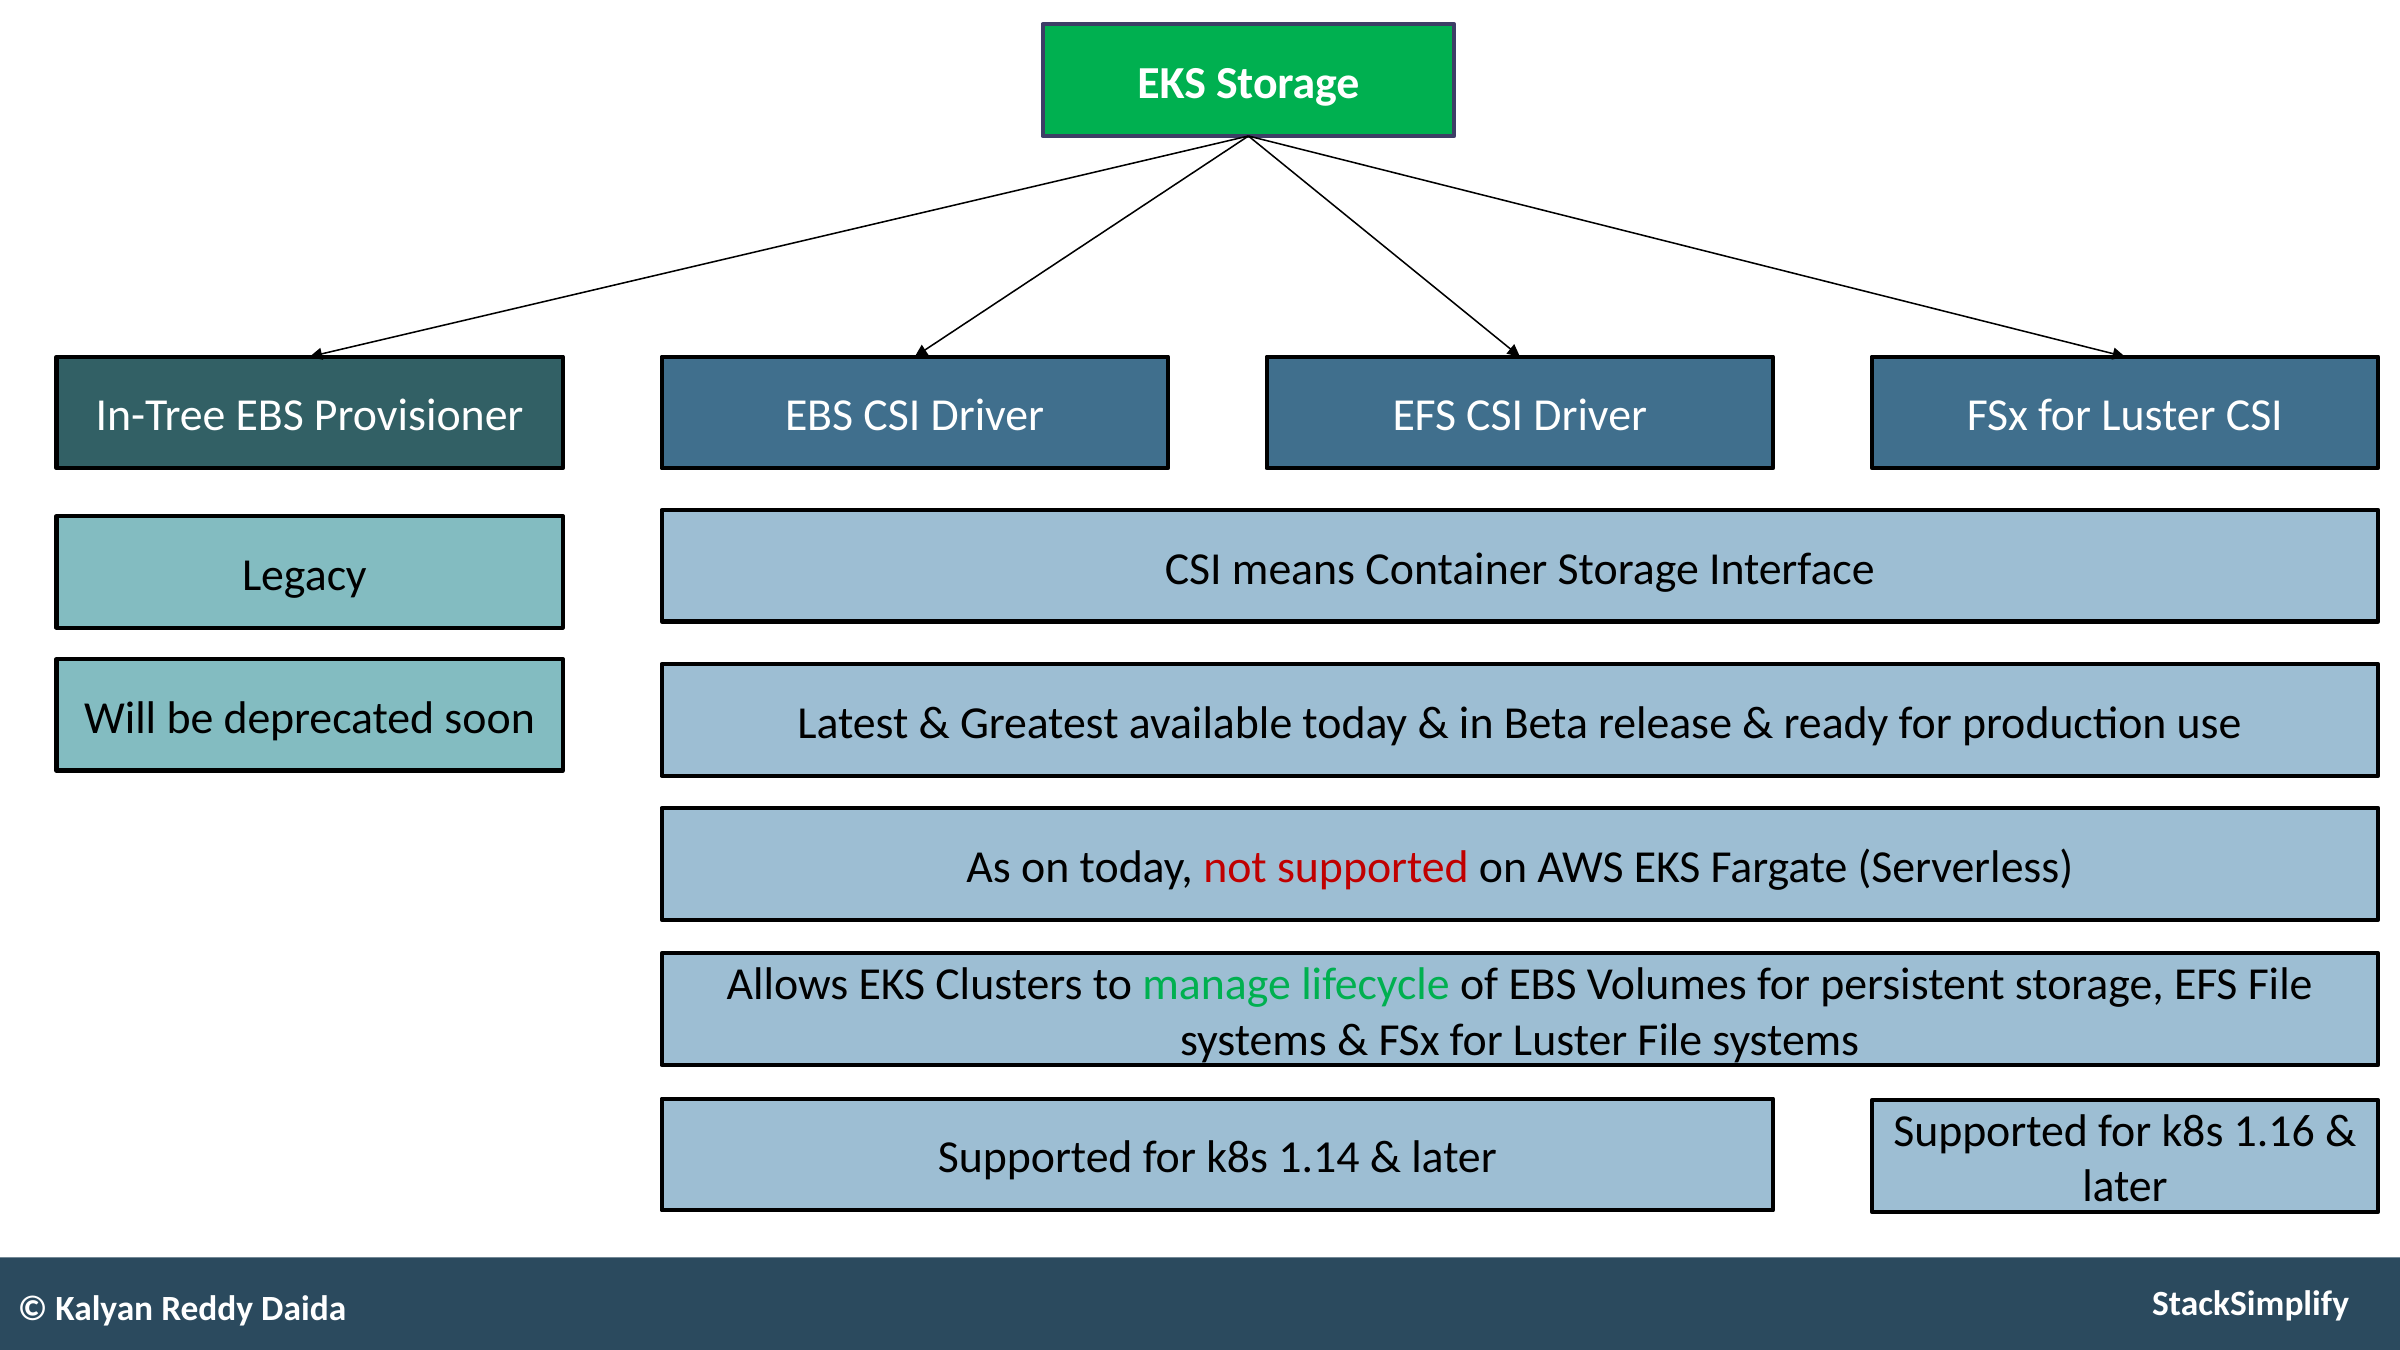

EKS Storage
In-Tree EBS Provisioner
EBS CSI Driver
FSx for Luster CSI
EFS CSI Driver
CSI means Container Storage Interface
Legacy
Will be deprecated soon
Latest & Greatest available today & in Beta release & ready for production use
As on today, not supported on AWS EKS Fargate (Serverless)
Allows EKS Clusters to manage lifecycle of EBS Volumes for persistent storage, EFS File systems & FSx for Luster File systems
Supported for k8s 1.14 & later
Supported for k8s 1.16 & later
© Kalyan Reddy Daida